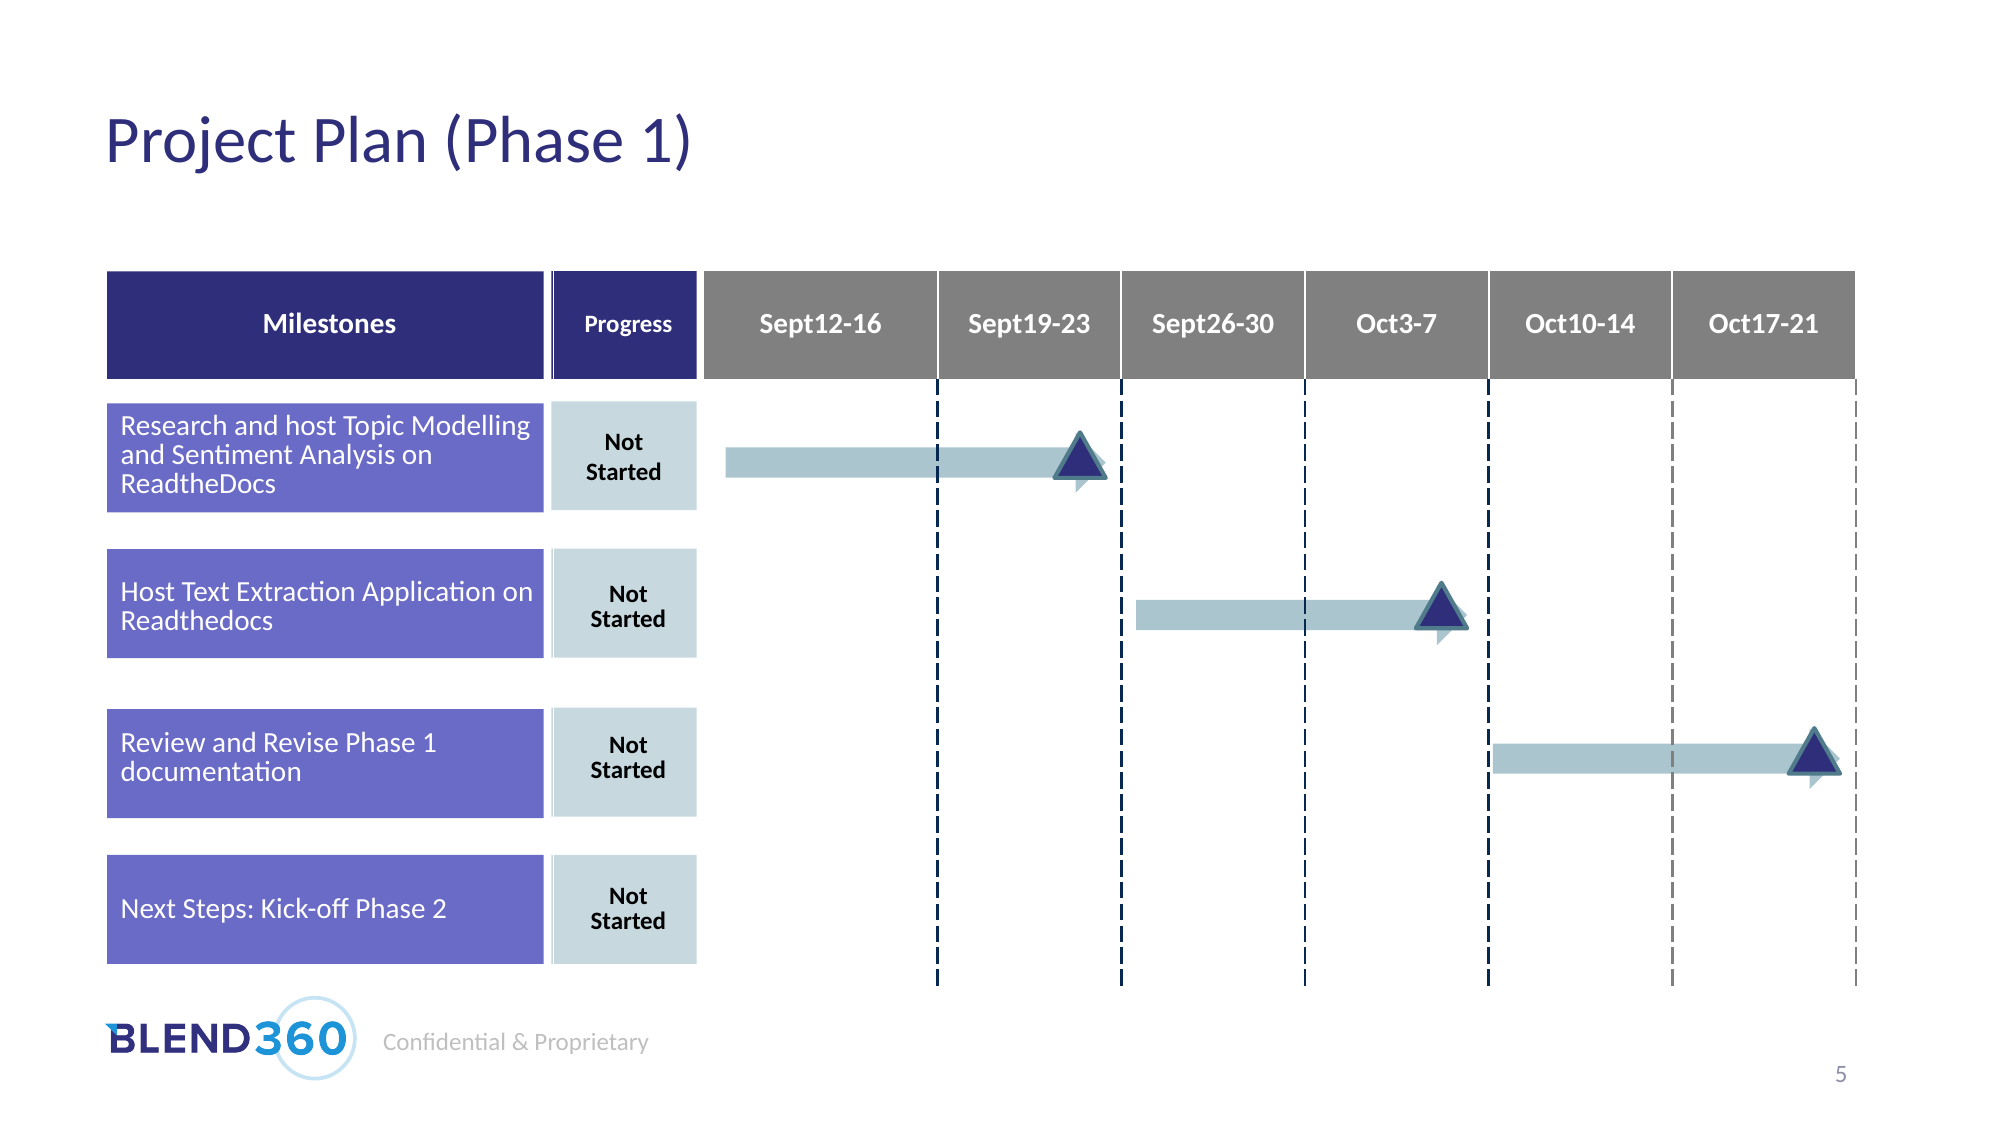

# Project Plan (Phase 1)
| Milestones | Progress | Sept12-16 |  |  |  |  | Sept19-23 |  |  |  |  | Sept26-30 |  |  |  |  | Oct3-7 |  |  |  |  | Oct10-14 |  |  |  |  | Oct17-21 |  |  |  |  |
| --- | --- | --- | --- | --- | --- | --- | --- | --- | --- | --- | --- | --- | --- | --- | --- | --- | --- | --- | --- | --- | --- | --- | --- | --- | --- | --- | --- | --- | --- | --- | --- |
| Research and host Topic Modelling and Sentiment Analysis on ReadtheDocs | In-Progress |  |  |  |  |  |  |  |  |  |  |  |  |  |  |  |  |  |  |  |  |  |  |  |  |  |  |  |  |  |  |
| Host Text Extraction Application on Readthedocs | Not Started |  |  |  |  |  |  |  |  |  |  |  |  |  |  |  |  |  |  |  |  |  |  |  |  |  |  |  |  |  |  |
| Review and Revise Phase 1 documentation | Not Started |  |  |  |  |  |  |  |  |  |  |  |  |  |  |  |  |  |  |  |  |  |  |  |  |  |  |  |  |  |  |
| Next Steps: Kick-off Phase 2 | Not Started |  |  |  |  |  |  |  |  |  |  |  |  |  |  |  |  |  |  |  |  |  |  |  |  |  |  |  |  |  |  |

Not Started

5